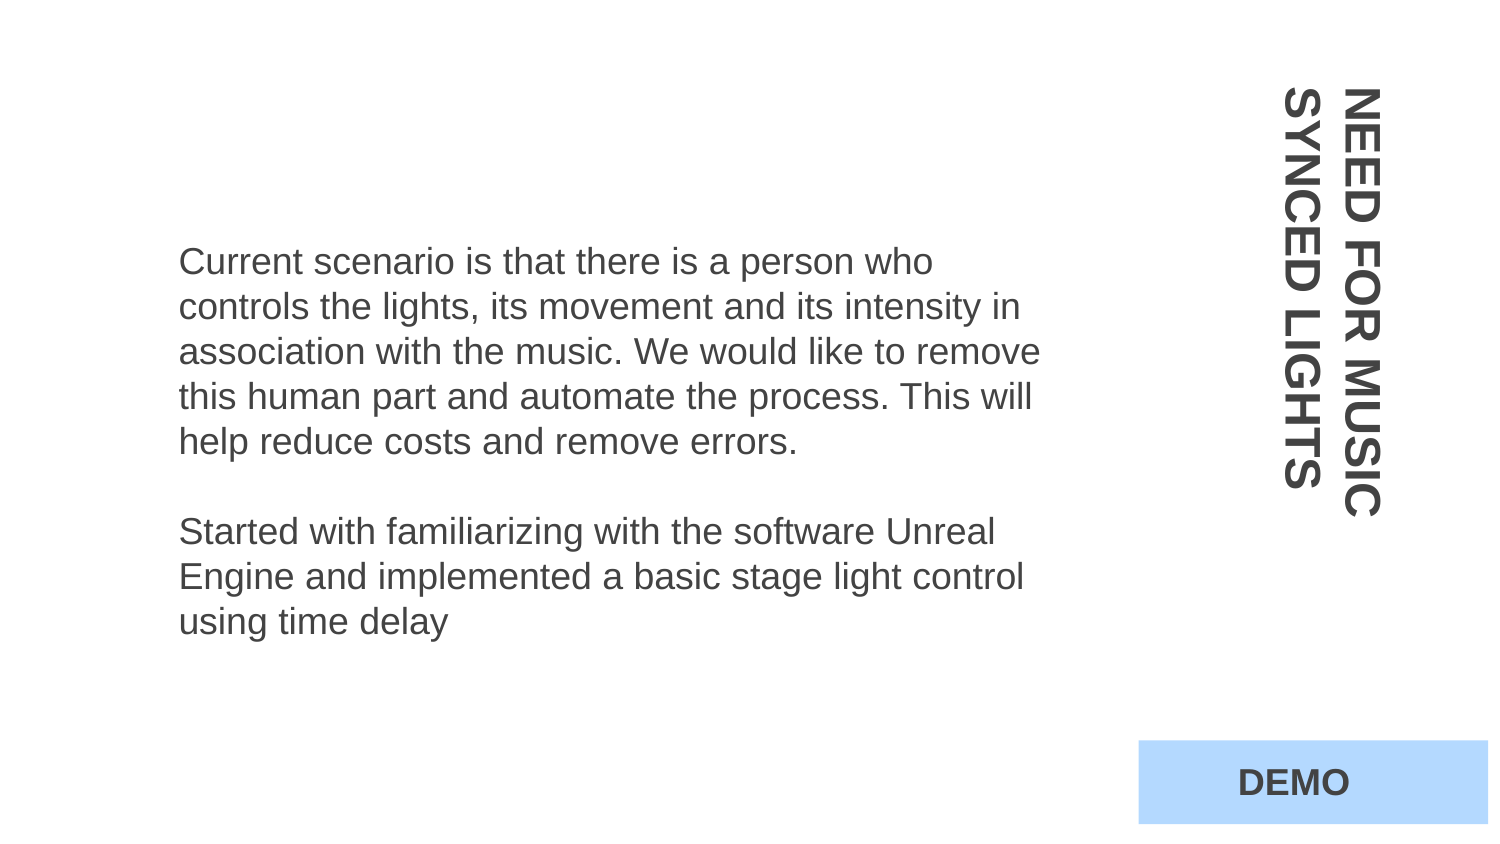

Current scenario is that there is a person who controls the lights, its movement and its intensity in association with the music. We would like to remove this human part and automate the process. This will help reduce costs and remove errors.

Started with familiarizing with the software Unreal Engine and implemented a basic stage light control using time delay
NEED FOR MUSIC SYNCED LIGHTS

DEMO